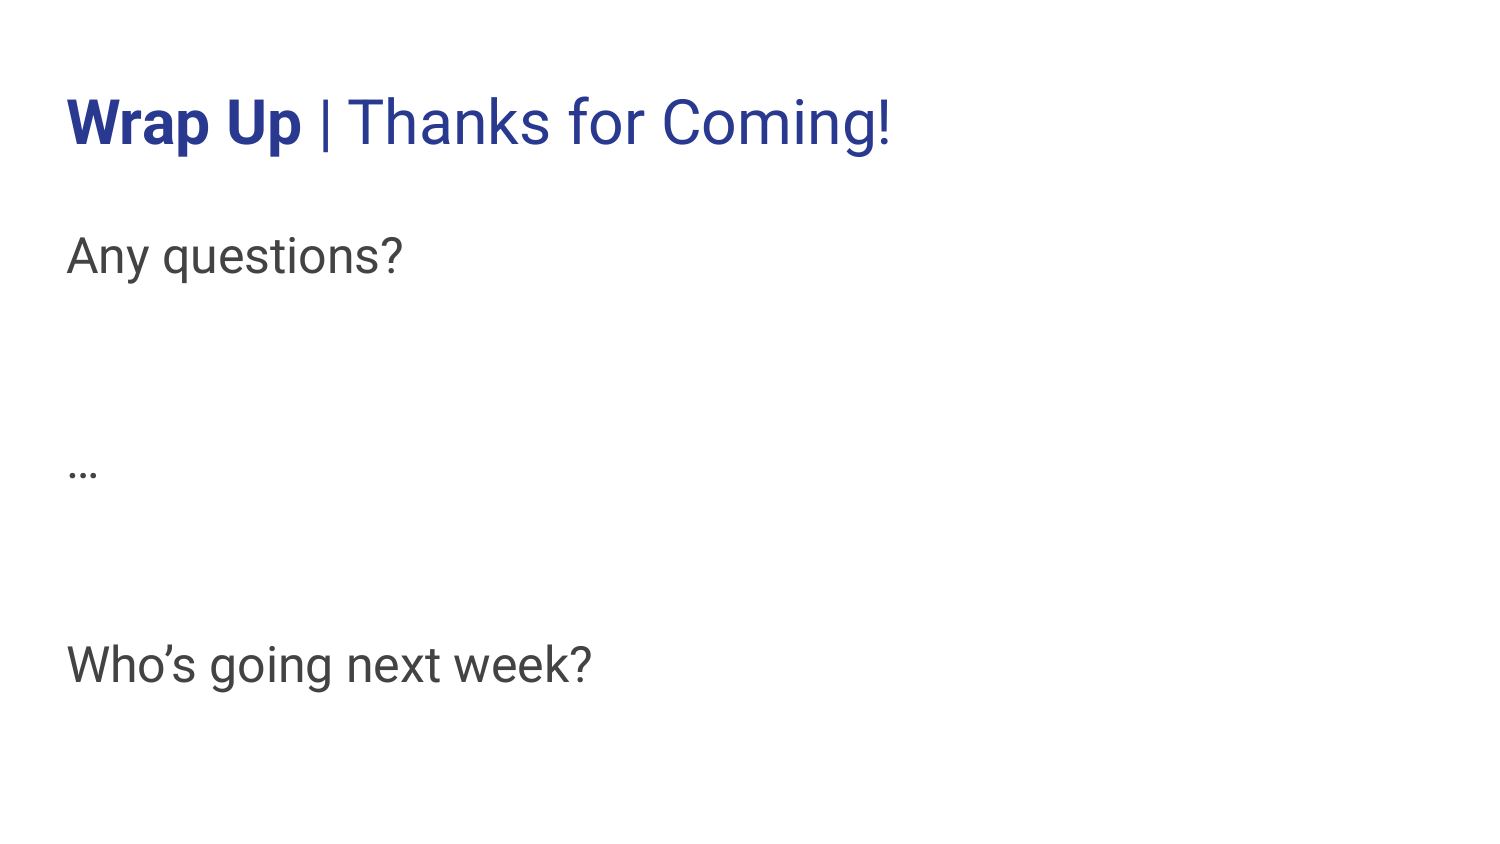

# Wrap Up | Thanks for Coming!
Any questions?

…

Who’s going next week?